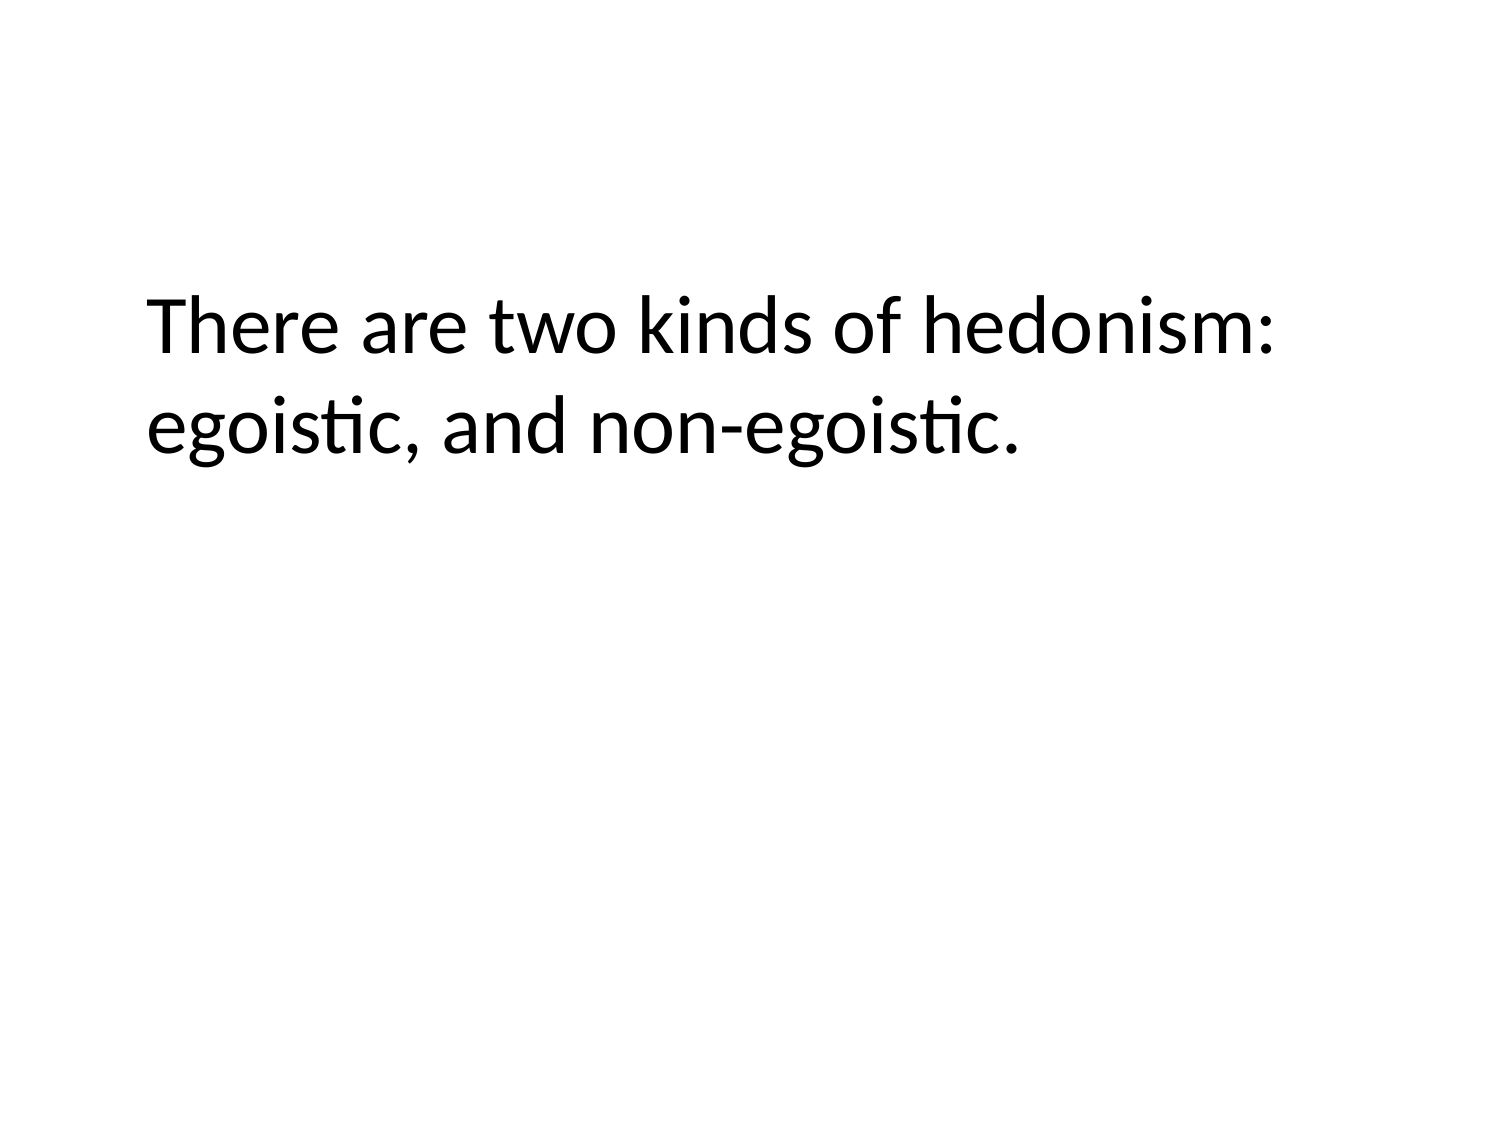

There are two kinds of hedonism: egoistic, and non-egoistic.